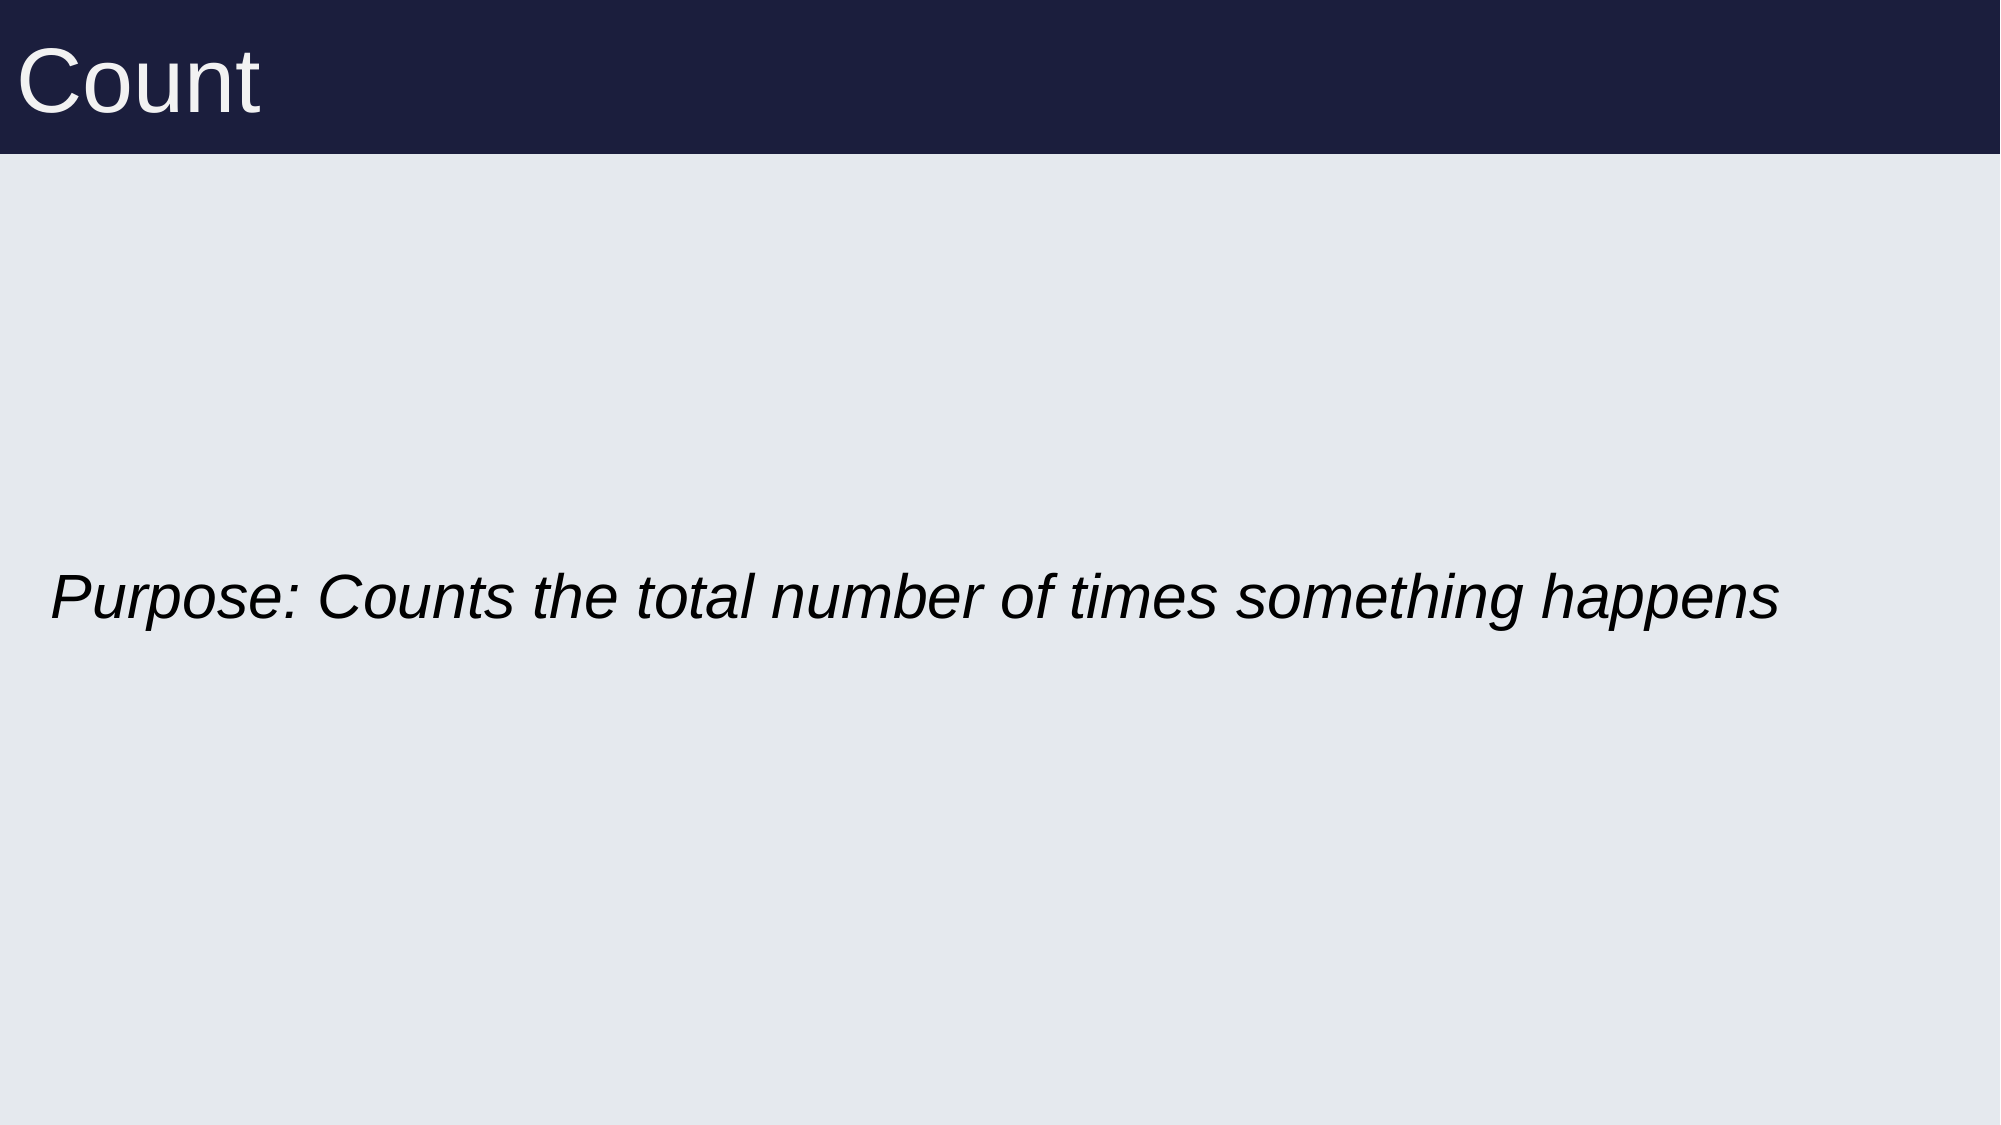

# Count

Purpose: Counts the total number of times something happens
30